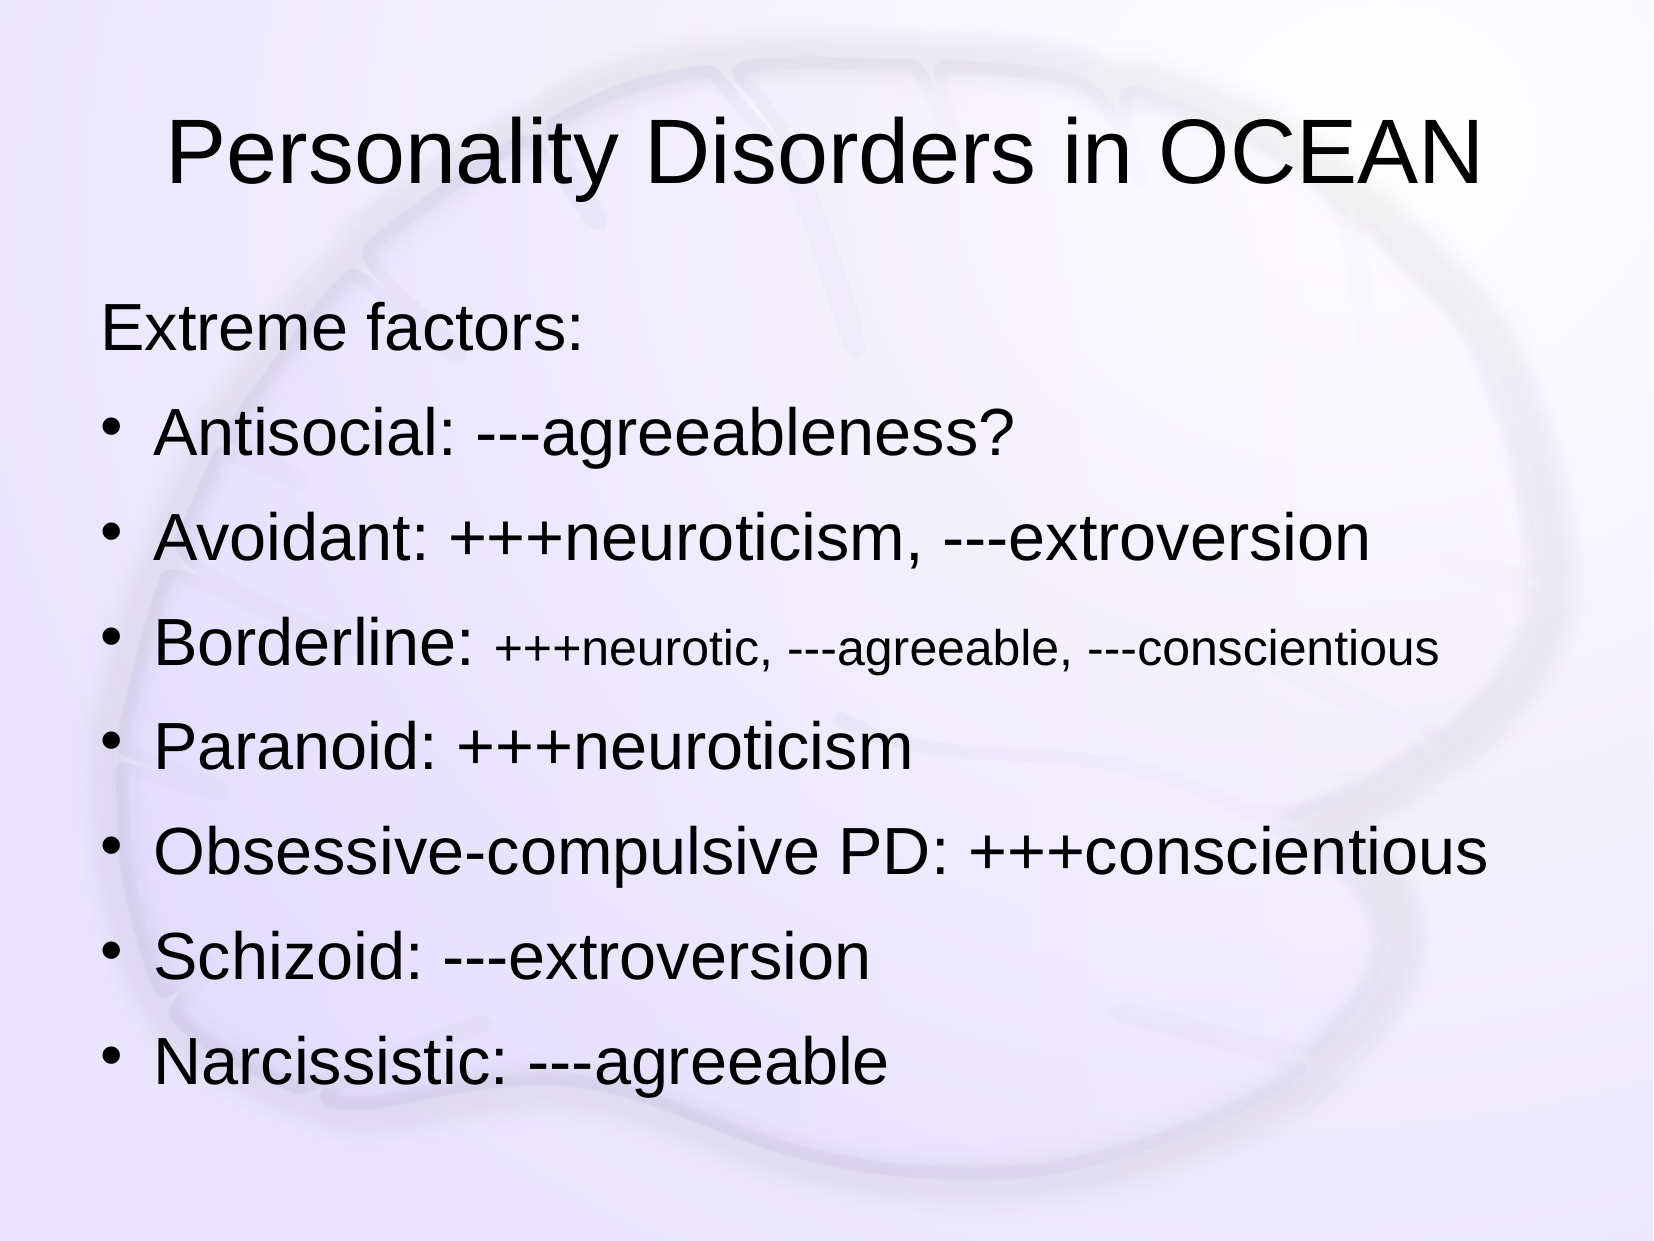

# Personality Disorders in OCEAN
Extreme factors:
Antisocial: ---agreeableness?
Avoidant: +++neuroticism, ---extroversion
Borderline: +++neurotic, ---agreeable, ---conscientious
Paranoid: +++neuroticism
Obsessive-compulsive PD: +++conscientious
Schizoid: ---extroversion
Narcissistic: ---agreeable